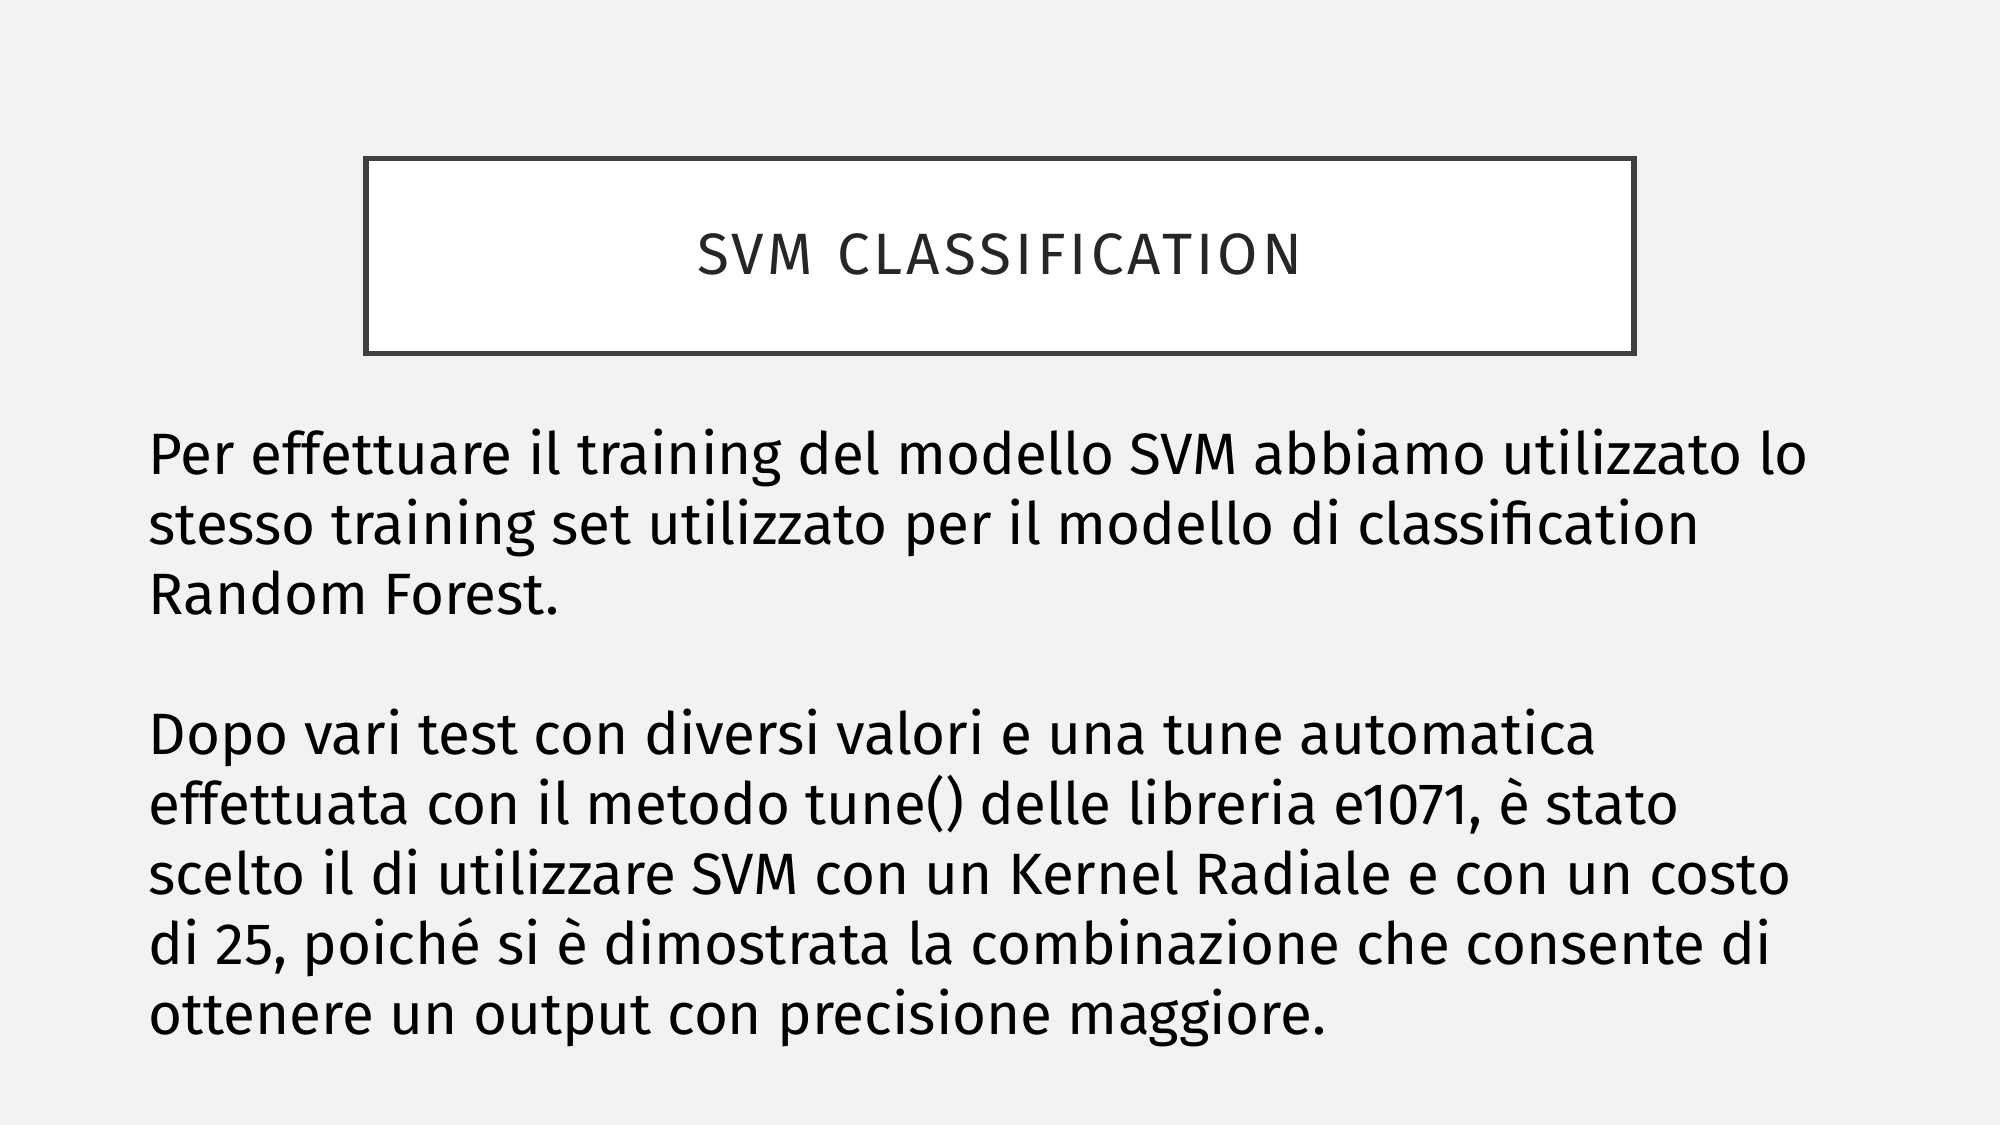

# Svm classification
Per effettuare il training del modello SVM abbiamo utilizzato lo stesso training set utilizzato per il modello di classification Random Forest.

Dopo vari test con diversi valori e una tune automatica effettuata con il metodo tune() delle libreria e1071, è stato scelto il di utilizzare SVM con un Kernel Radiale e con un costo di 25, poiché si è dimostrata la combinazione che consente di ottenere un output con precisione maggiore.